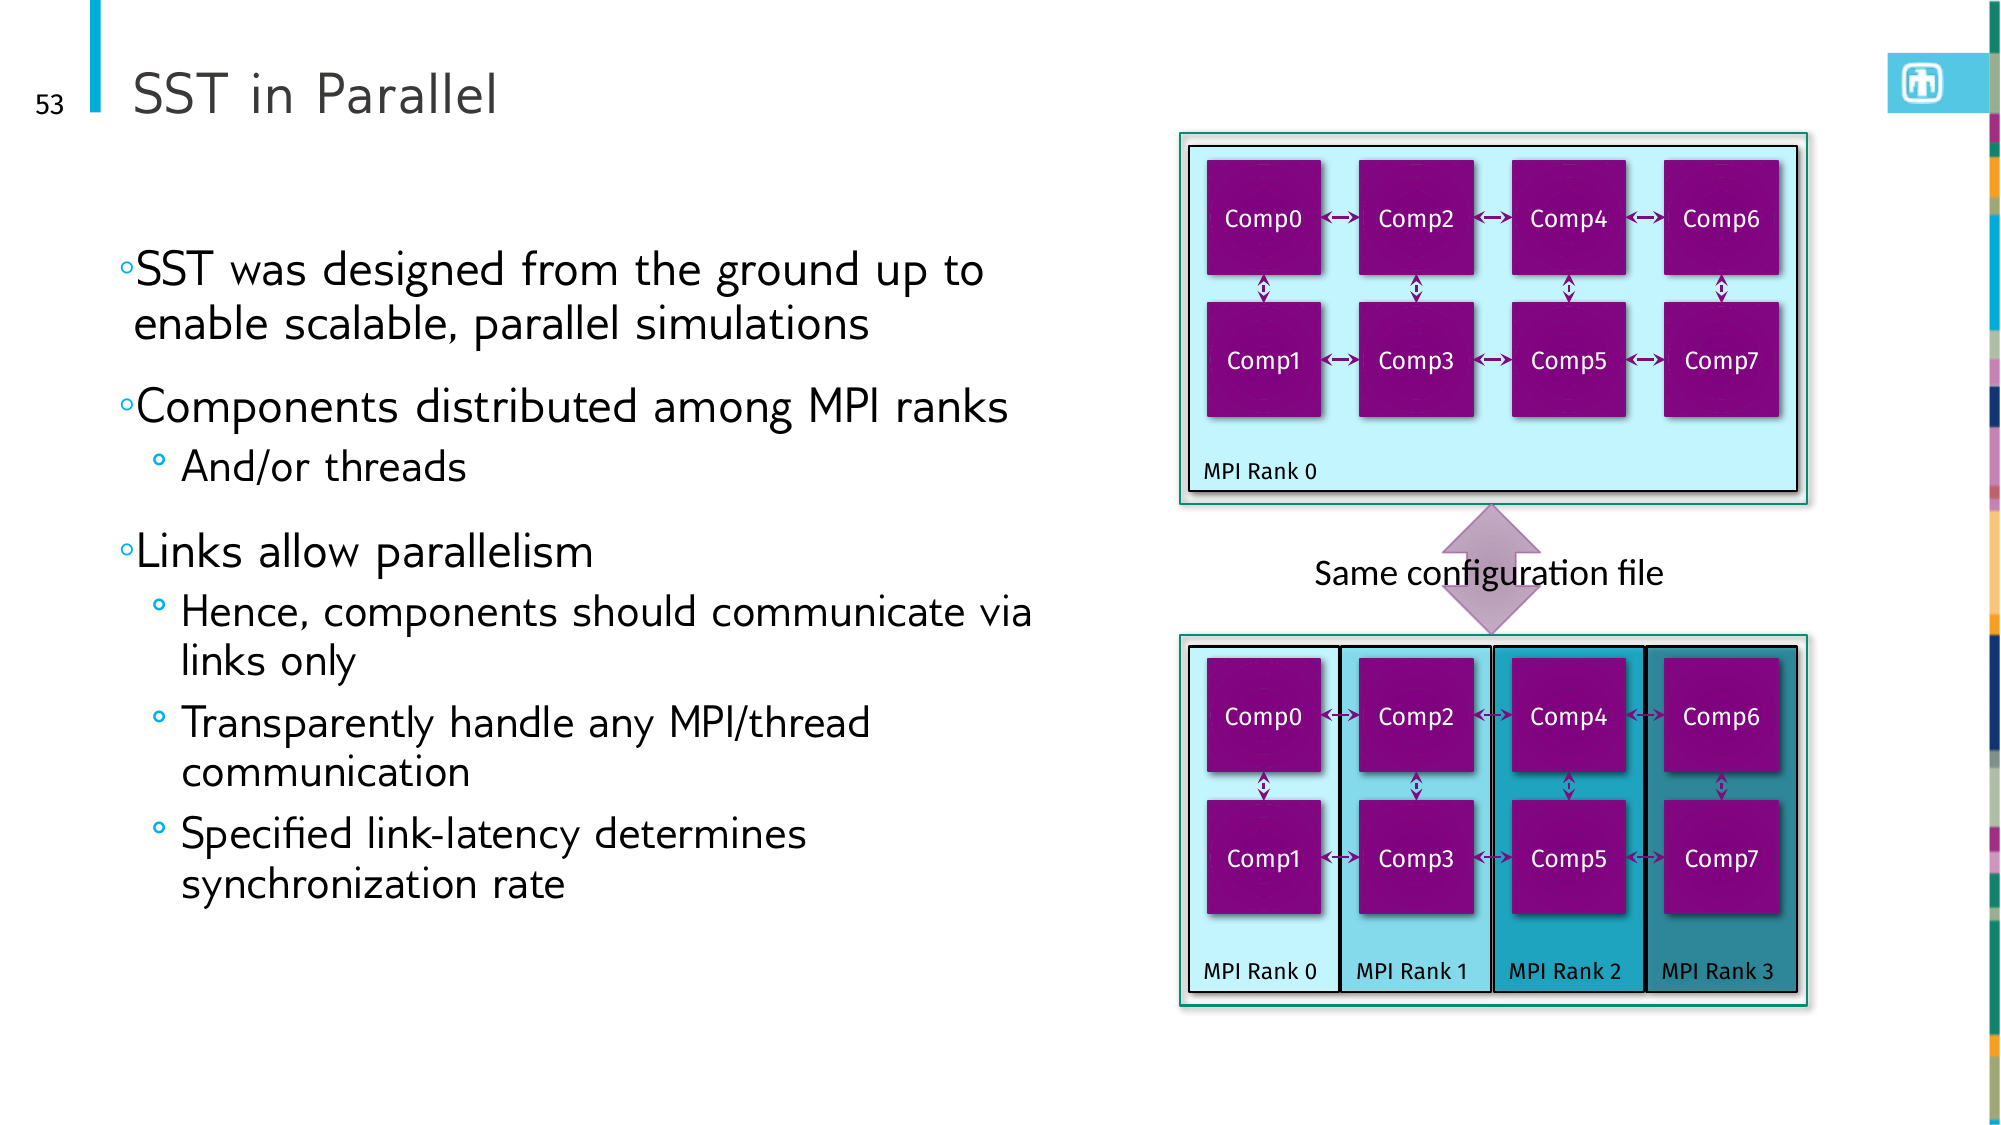

# SST in Parallel
53

MPI Rank 0
Comp0
Comp2
Comp4
Comp6
Comp1
Comp3
Comp5
Comp7

Same configuration file

MPI Rank 0
MPI Rank 1
MPI Rank 2
MPI Rank 3
Comp0
Comp2
Comp4
Comp6
Comp1
Comp3
Comp5
Comp7
SST was designed from the ground up to enable scalable, parallel simulations
Components distributed among MPI ranks
And/or threads
Links allow parallelism
Hence, components should communicate via links only
Transparently handle any MPI/thread communication
Specified link-latency determines synchronization rate